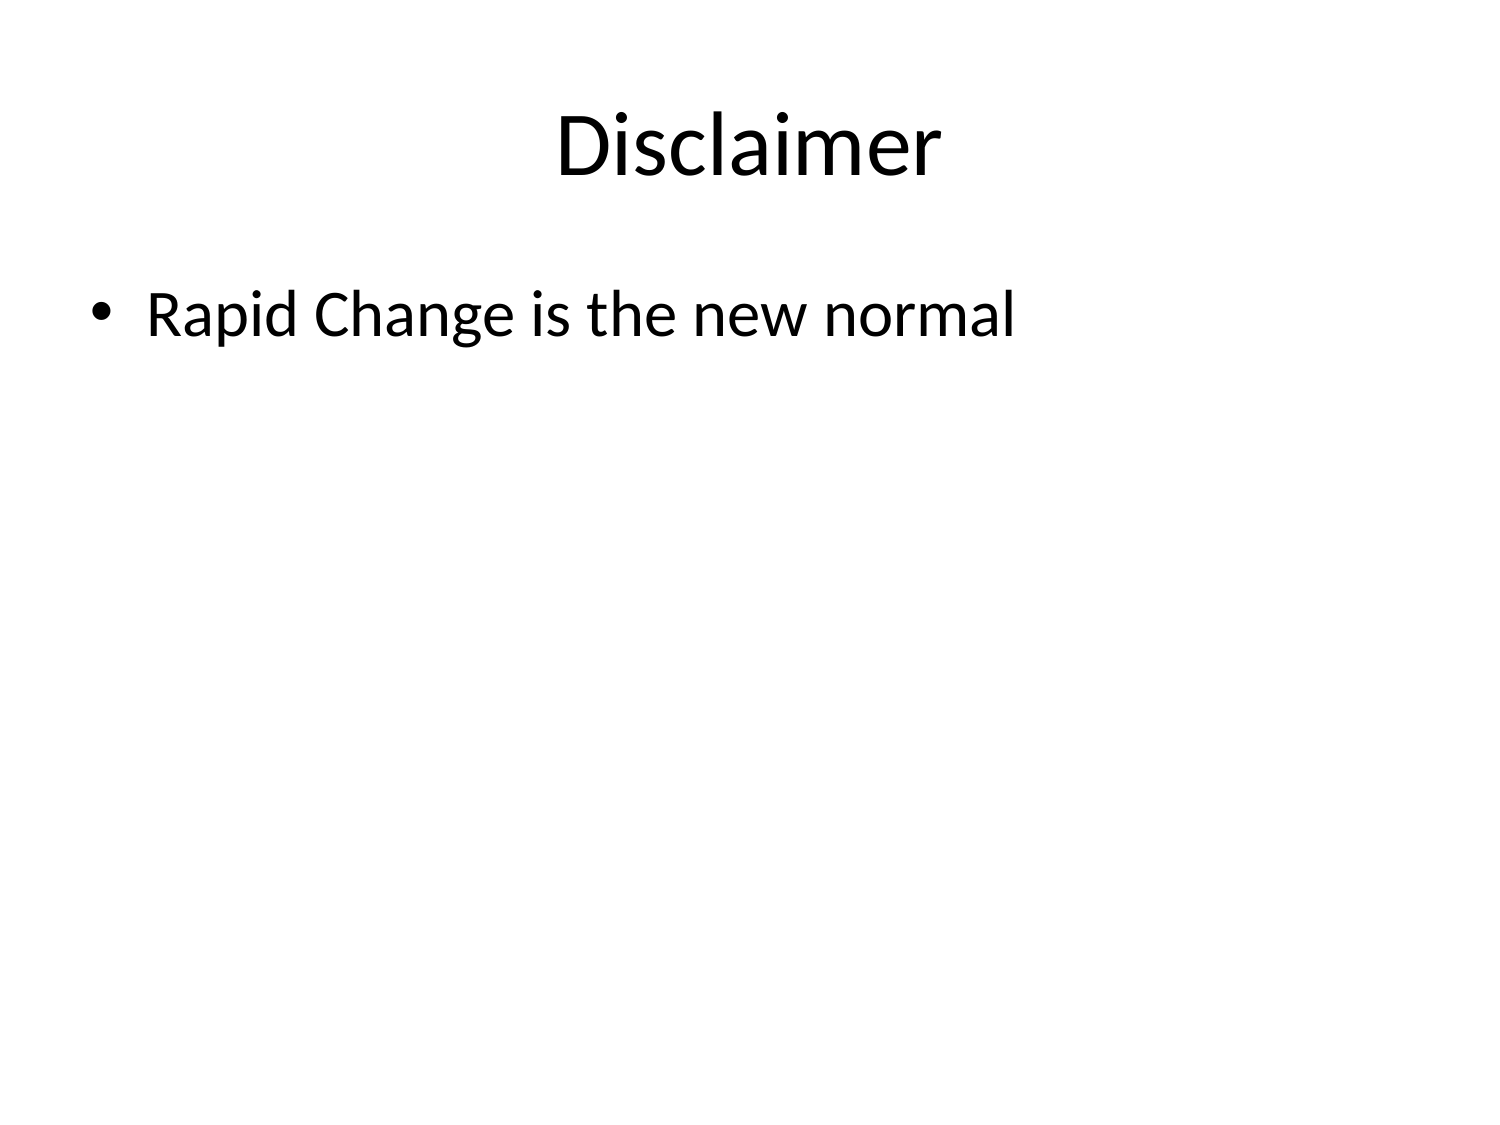

# Disclaimer
Rapid Change is the new normal